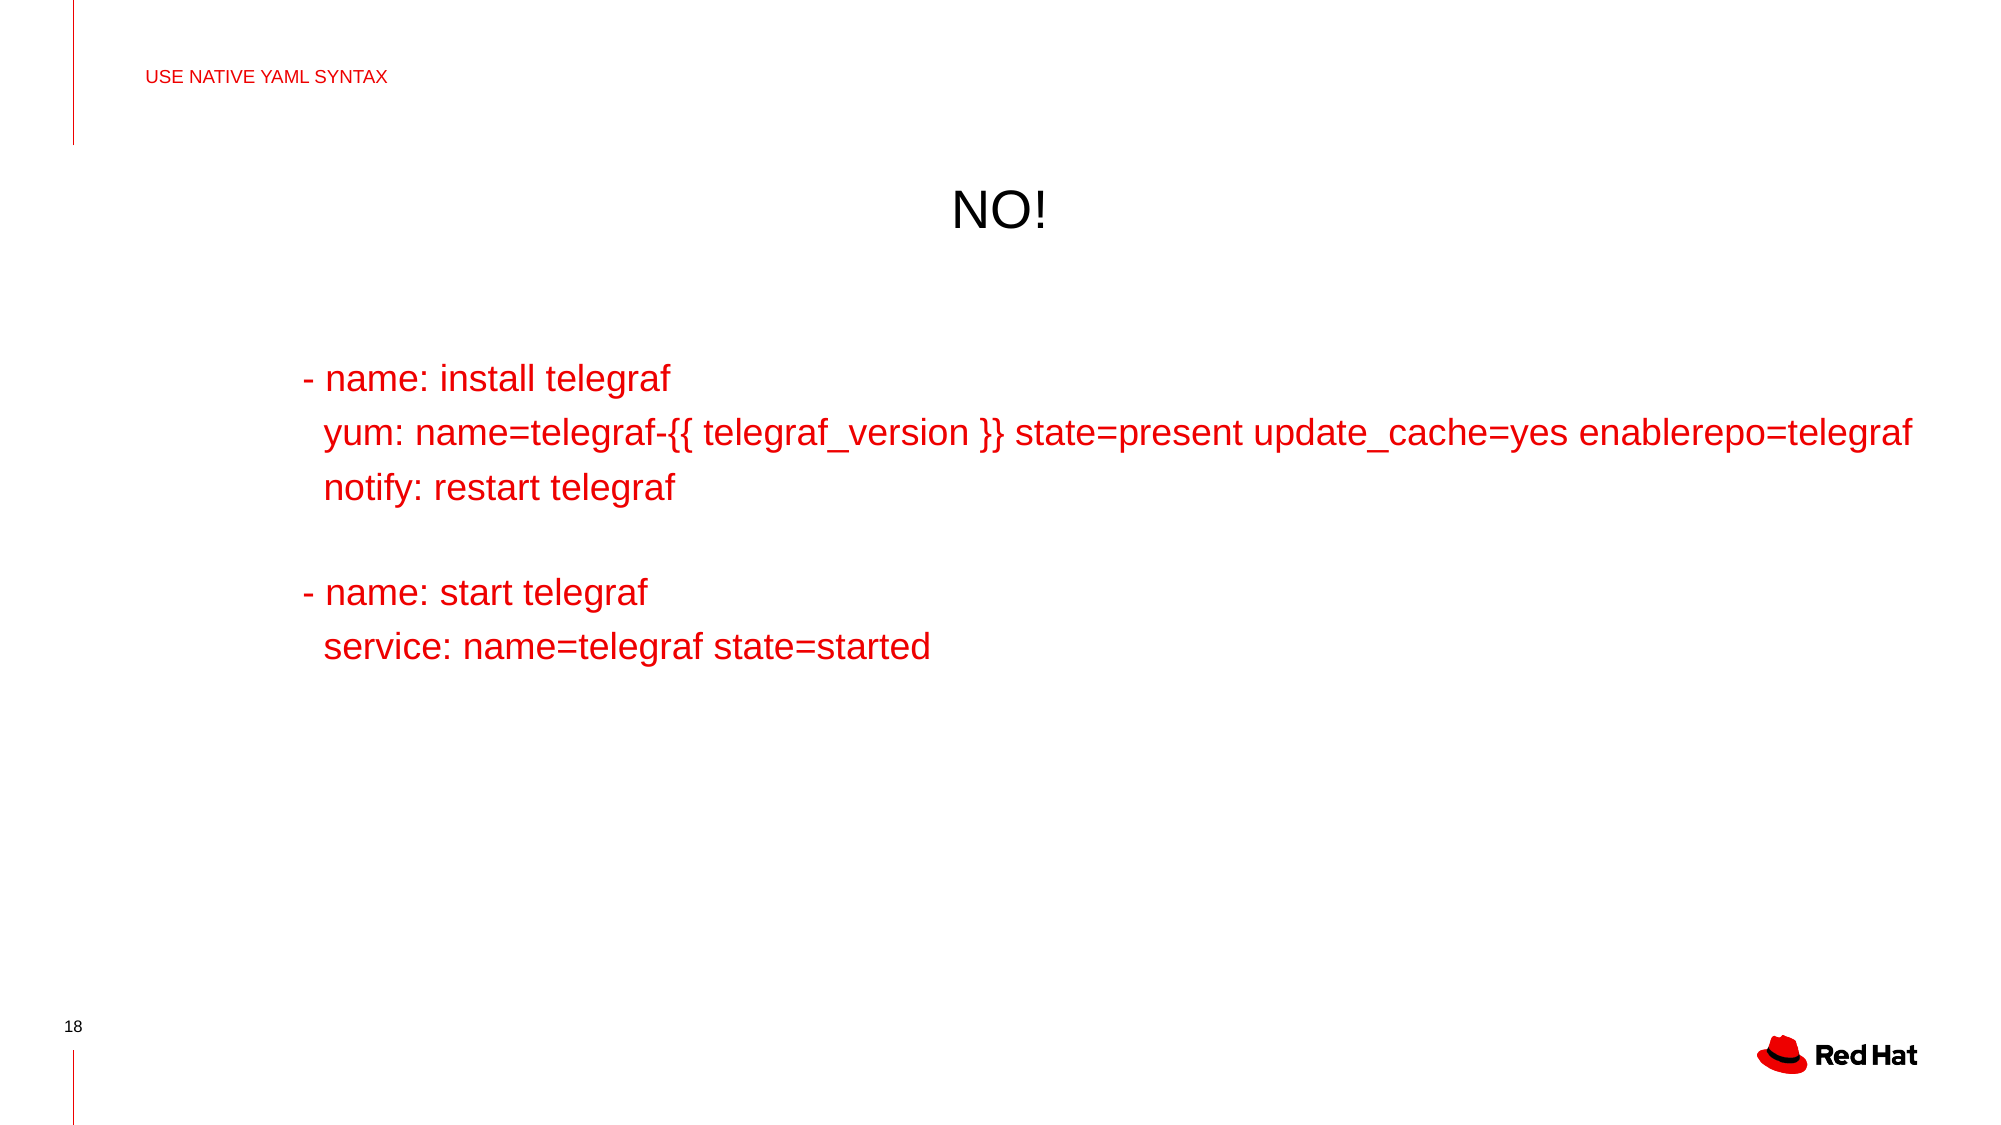

USE NATIVE YAML SYNTAX
# NO!
- name: install telegraf
  yum: name=telegraf-{{ telegraf_version }} state=present update_cache=yes enablerepo=telegraf
  notify: restart telegraf

- name: start telegraf
  service: name=telegraf state=started
18